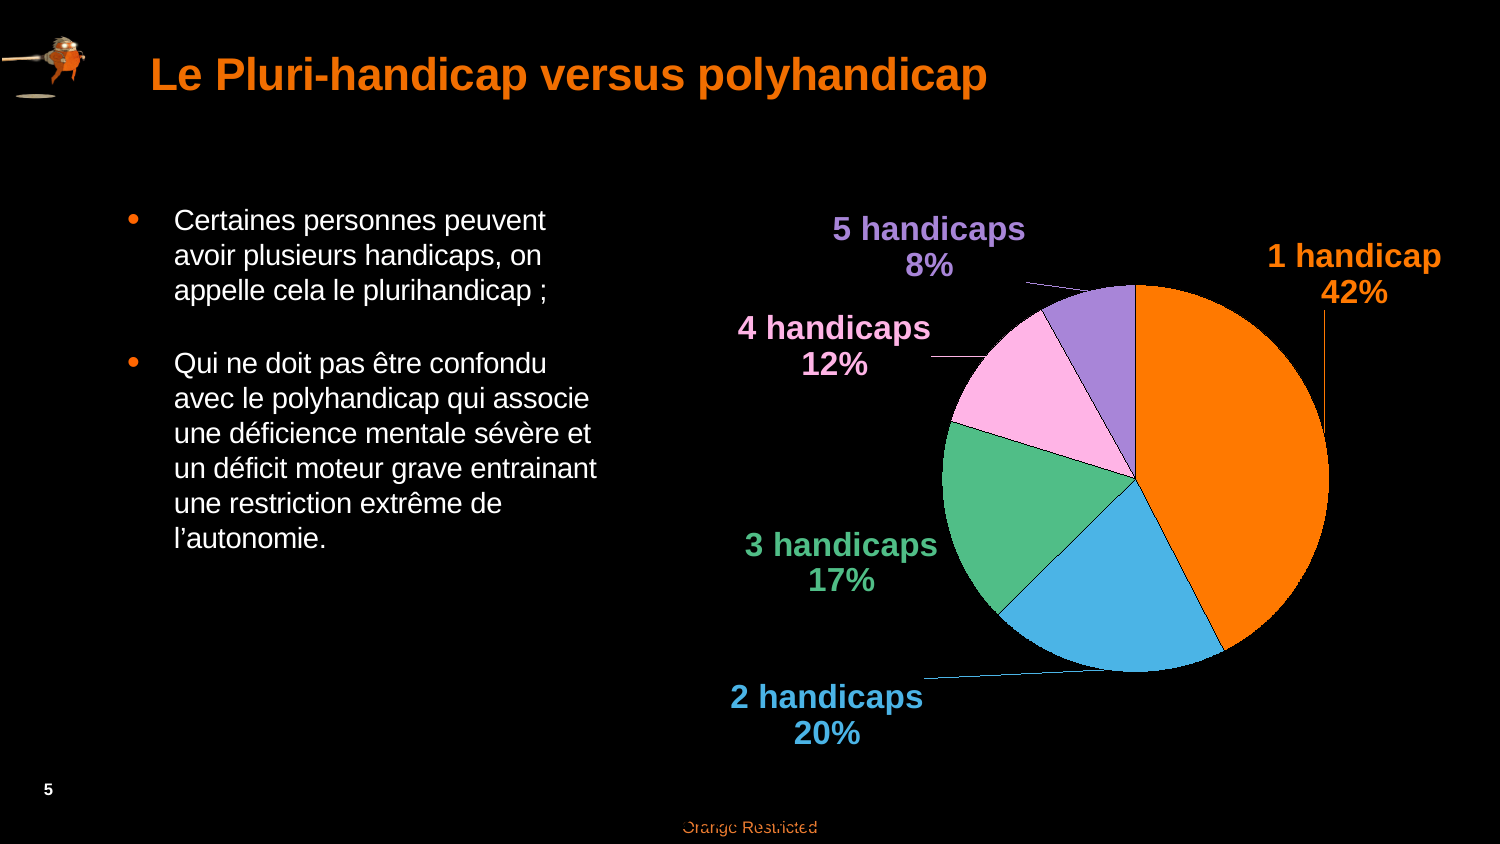

# Le Pluri-handicap versus polyhandicap
Certaines personnes peuvent avoir plusieurs handicaps, on appelle cela le plurihandicap ;
Qui ne doit pas être confondu avec le polyhandicap qui associe une déficience mentale sévère et un déficit moteur grave entrainant une restriction extrême de l’autonomie.

### Chart

| Category | pourcentage |
|---|---|
| 1 handicap | 0.42 |
| 2 handicaps | 0.2 |
| 3 handicaps | 0.17 |
| 4 handicaps | 0.12 |
| 5 handicaps | 0.08 |
Chiffres de 2002 INSEE  enquête HID (Handicap Incapacité Dépendance)